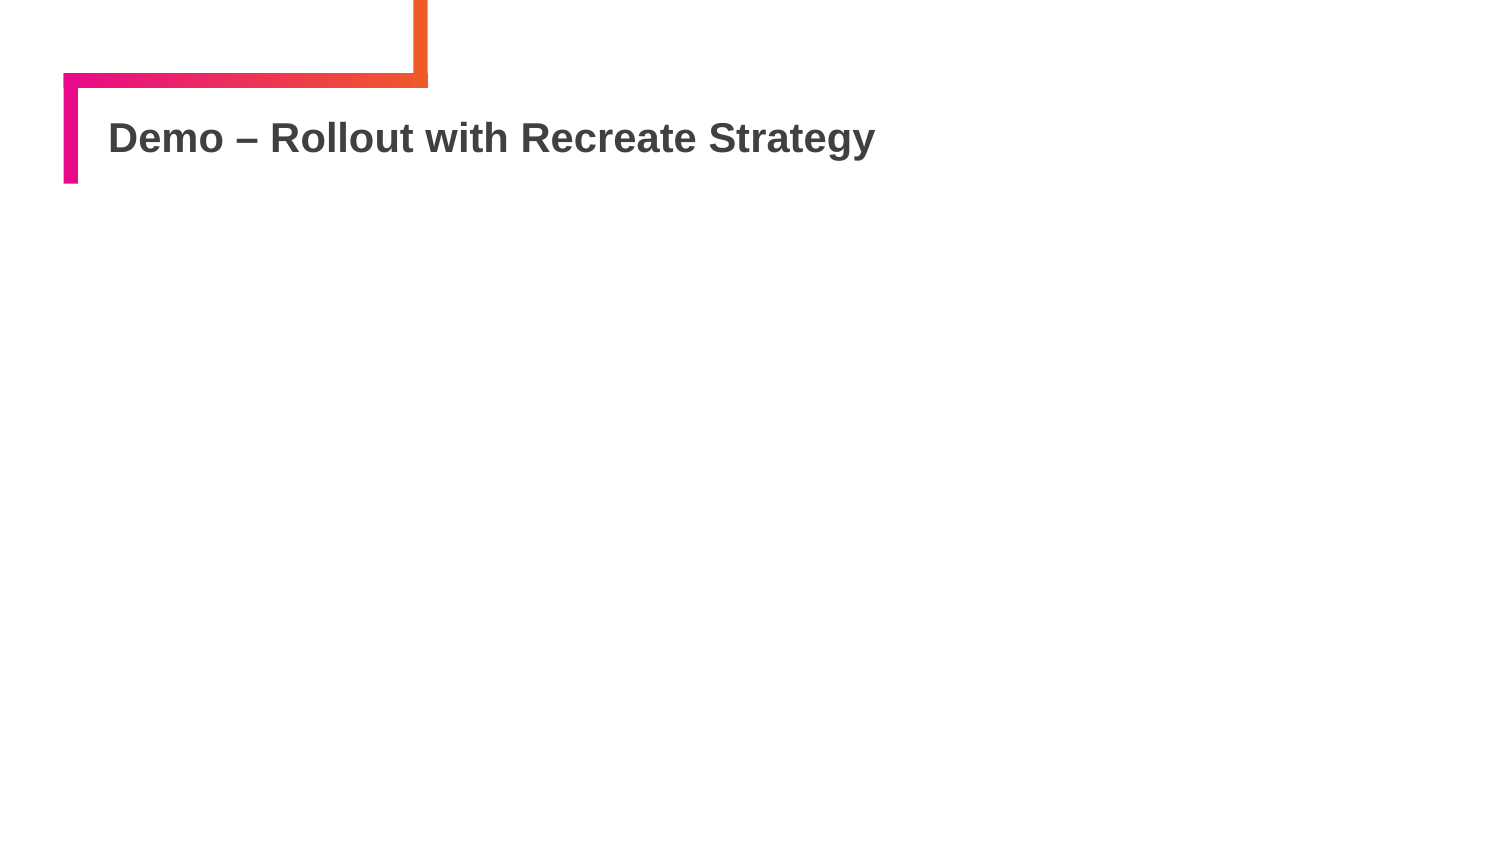

# Demo – Rollout with Recreate Strategy
177